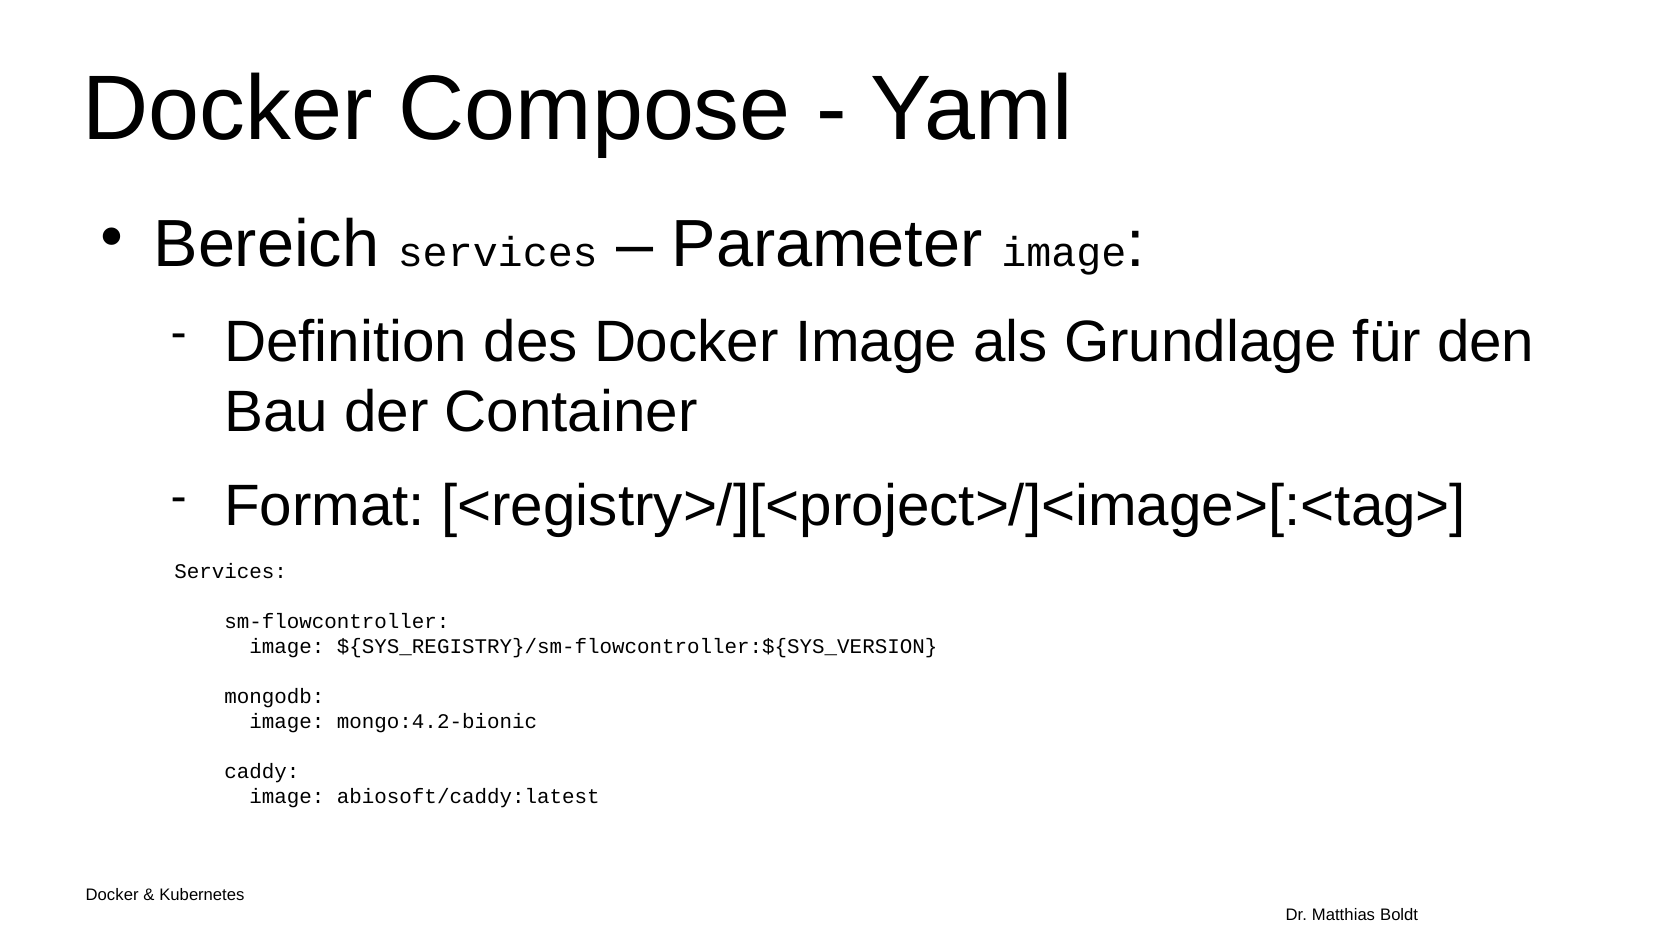

Docker Compose - Yaml
Bereich services – Parameter image:
Definition des Docker Image als Grundlage für den Bau der Container
Format: [<registry>/][<project>/]<image>[:<tag>]

Services:

    sm-flowcontroller:
      image: ${SYS_REGISTRY}/sm-flowcontroller:${SYS_VERSION}

    mongodb:
      image: mongo:4.2-bionic

    caddy:
      image: abiosoft/caddy:latest

Docker & Kubernetes																Dr. Matthias Boldt